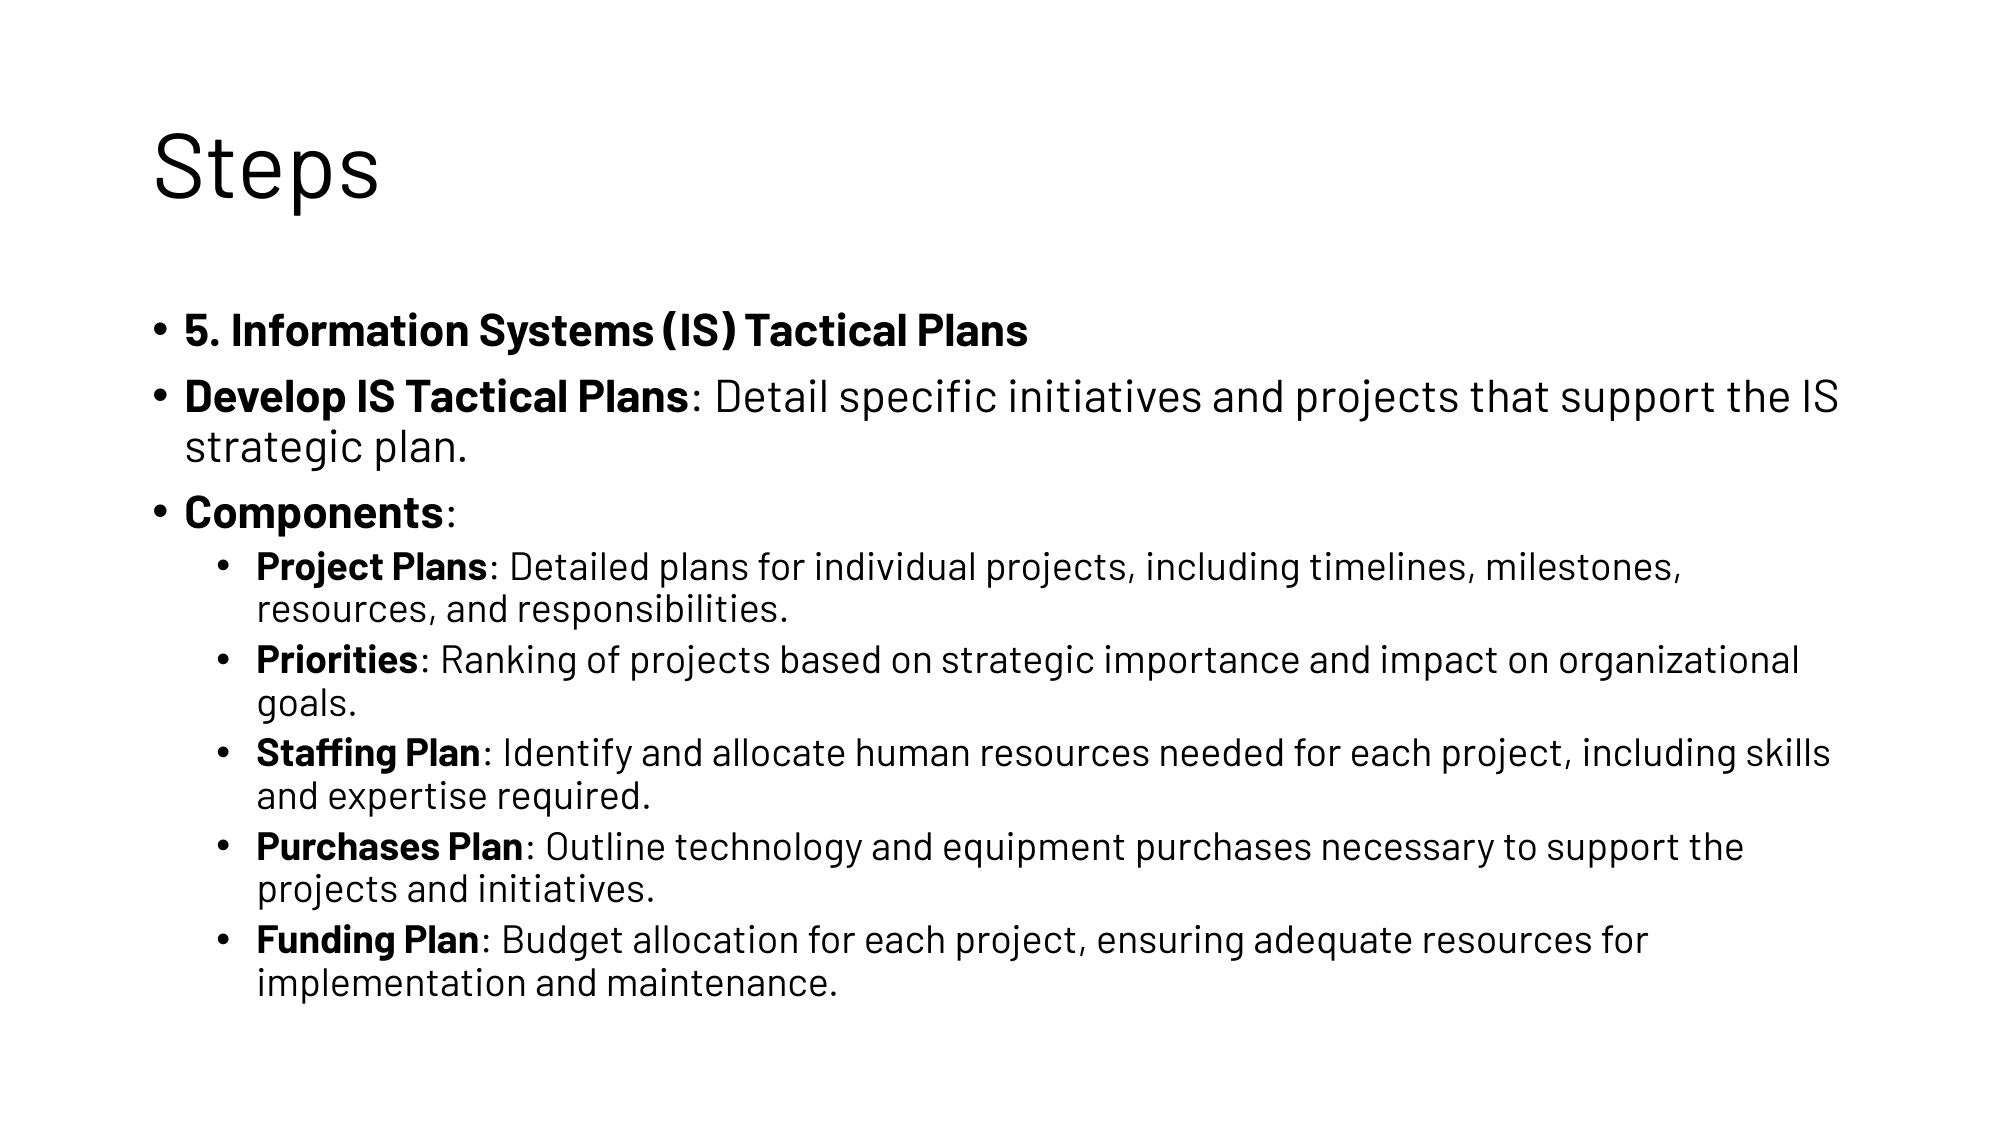

# Steps
5. Information Systems (IS) Tactical Plans
Develop IS Tactical Plans: Detail specific initiatives and projects that support the IS strategic plan.
Components:
Project Plans: Detailed plans for individual projects, including timelines, milestones, resources, and responsibilities.
Priorities: Ranking of projects based on strategic importance and impact on organizational goals.
Staffing Plan: Identify and allocate human resources needed for each project, including skills and expertise required.
Purchases Plan: Outline technology and equipment purchases necessary to support the projects and initiatives.
Funding Plan: Budget allocation for each project, ensuring adequate resources for implementation and maintenance.